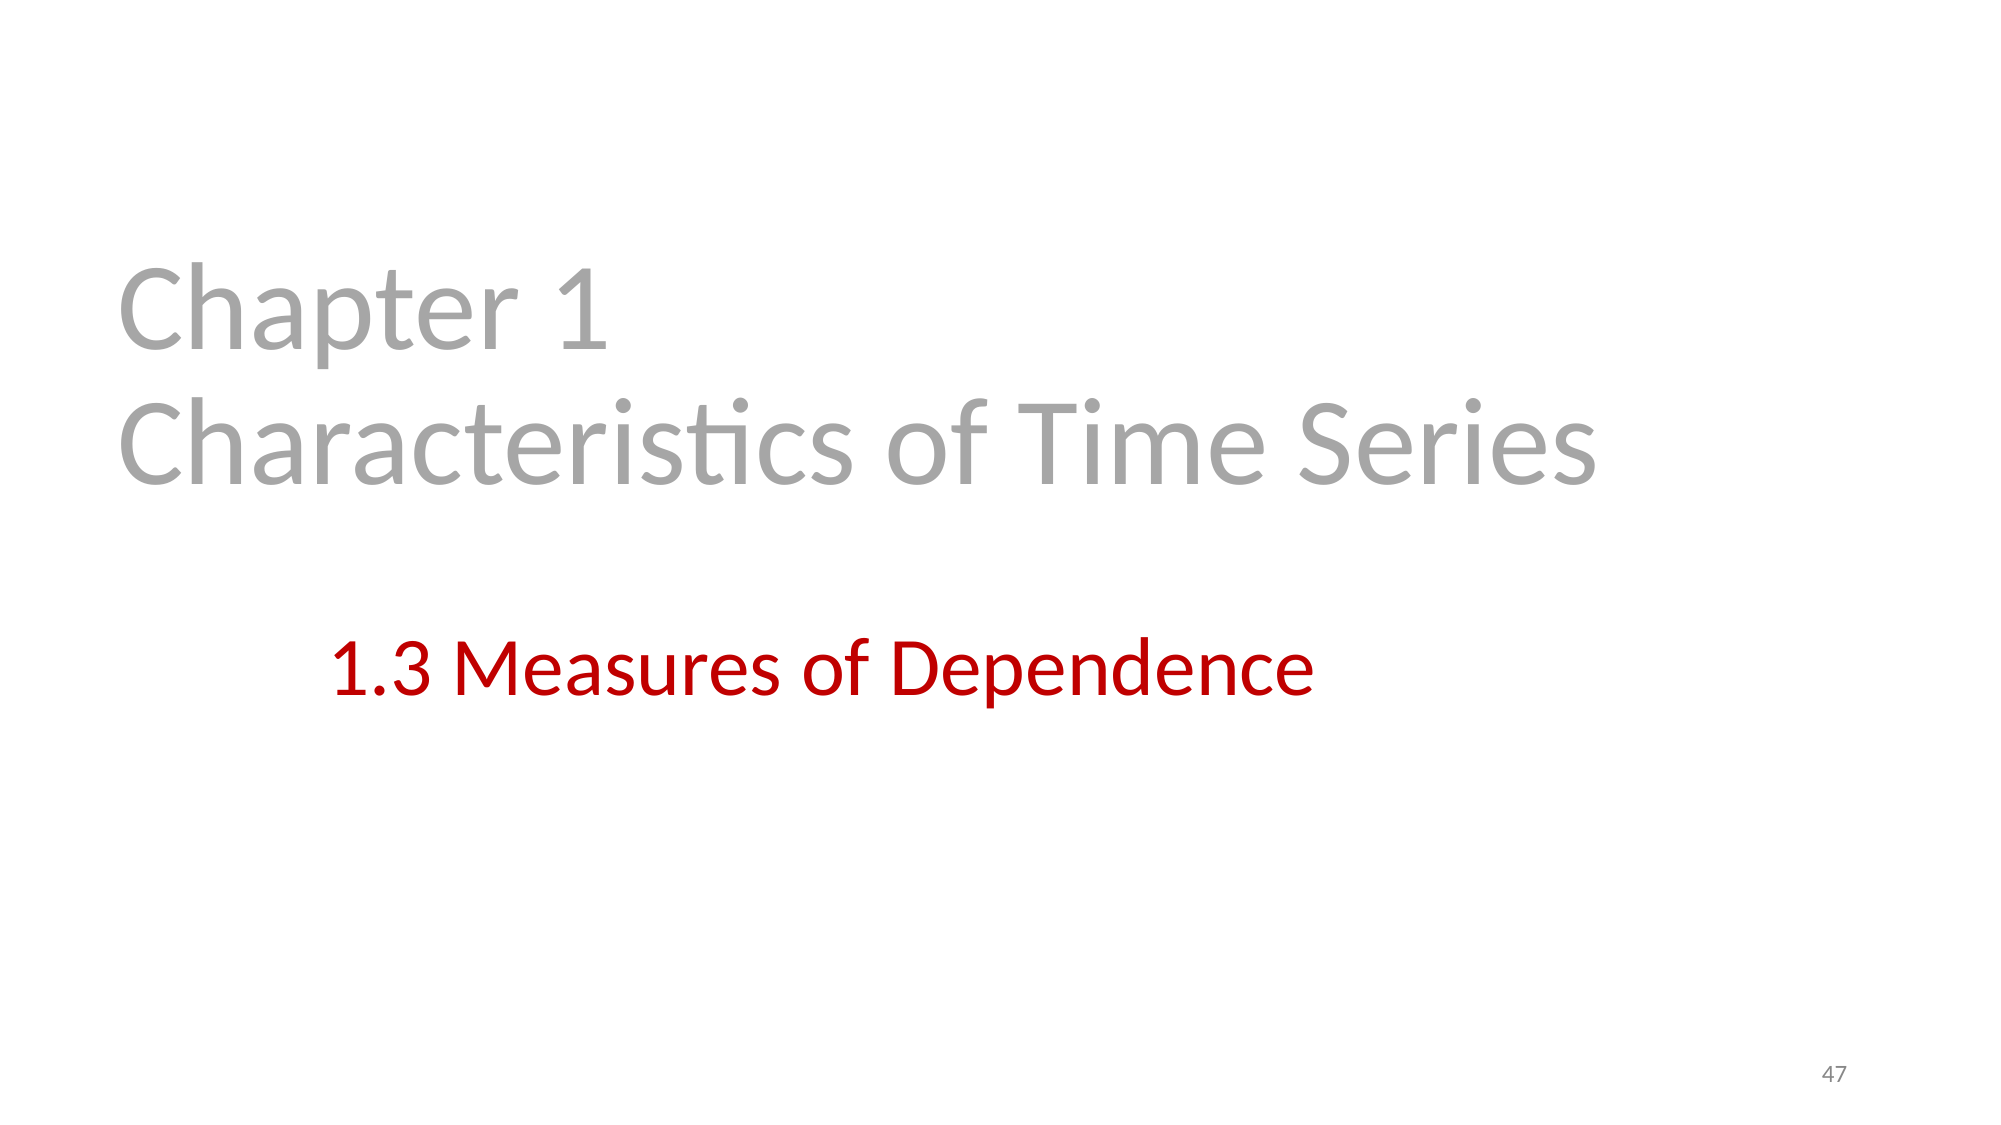

# Chapter 1 Characteristics of Time Series
1.3 Measures of Dependence
47